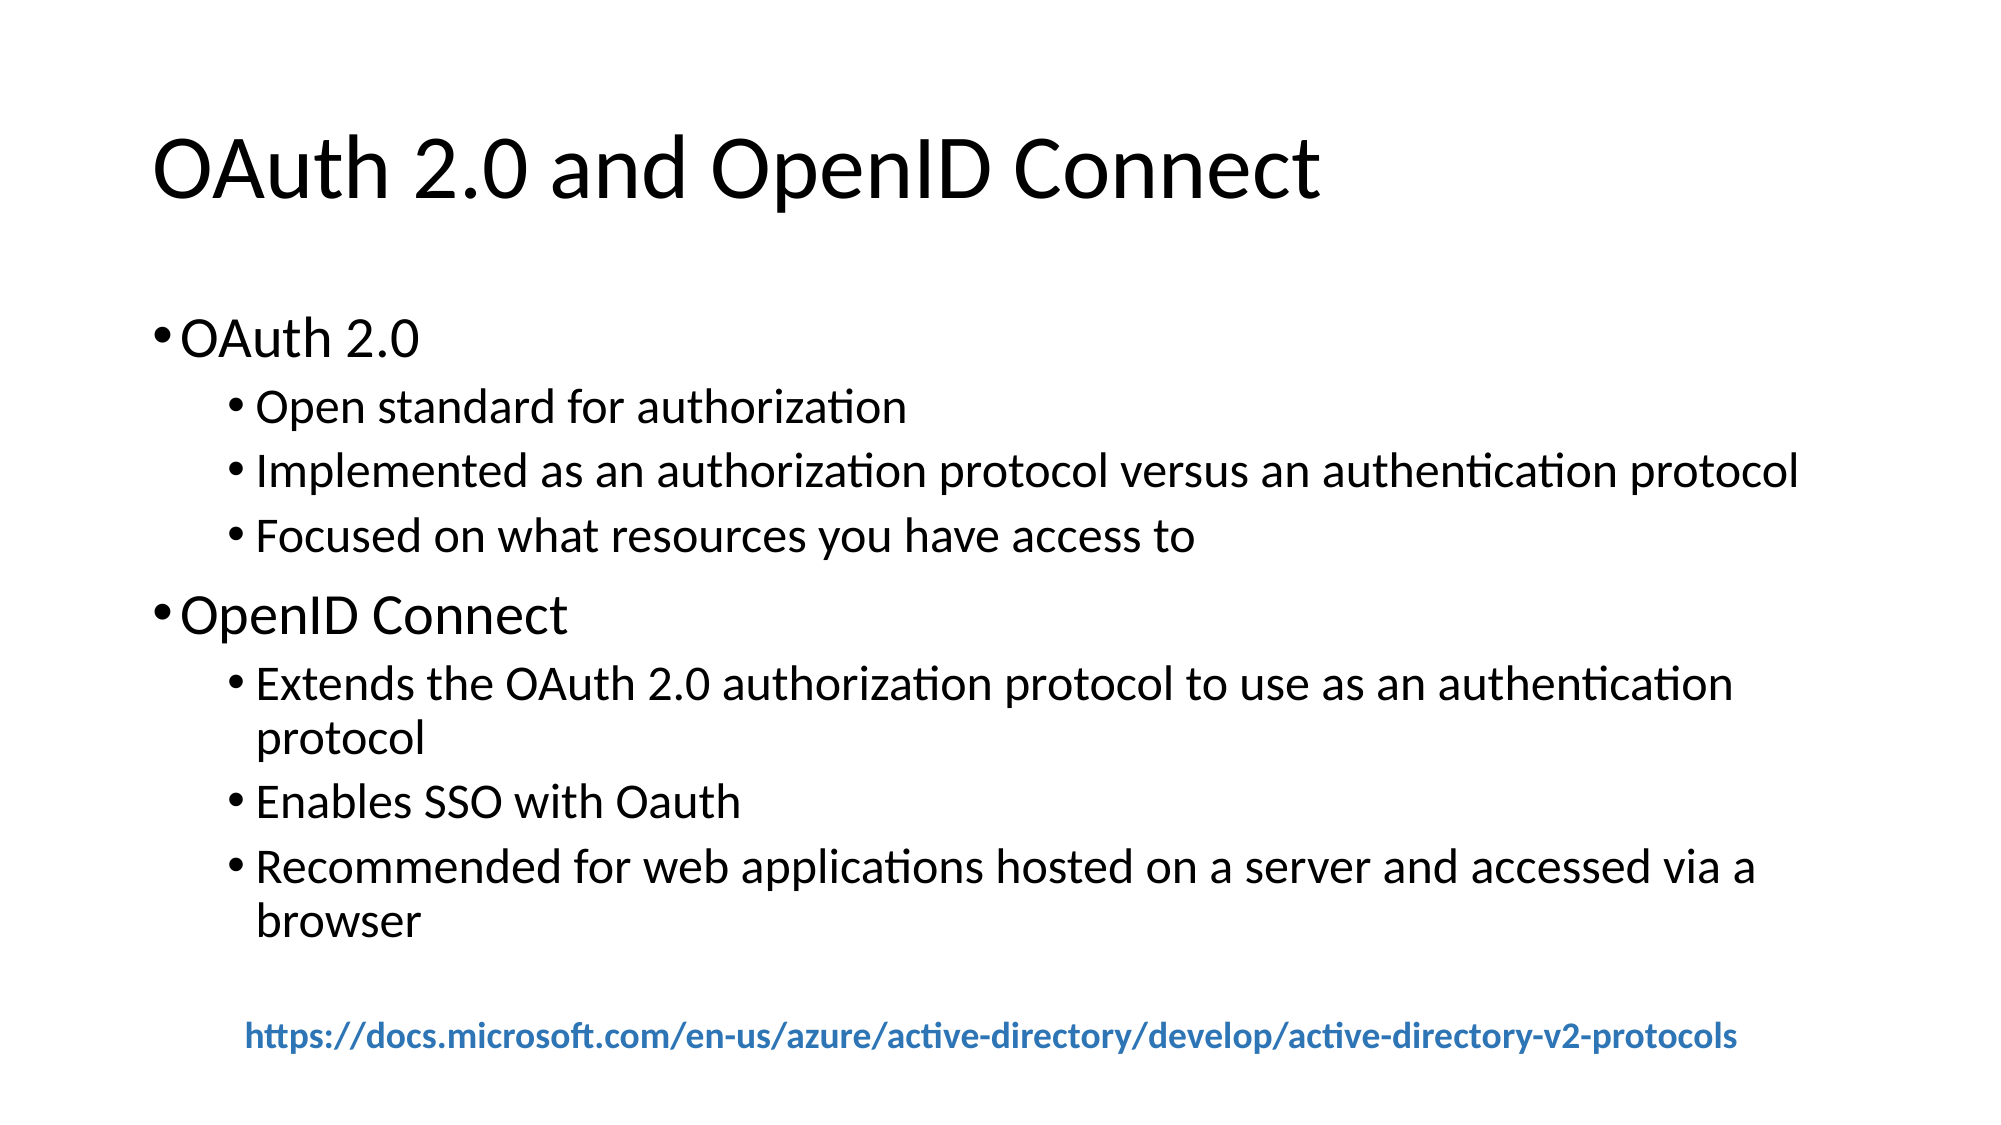

# OAuth 2.0 and OpenID Connect
OAuth 2.0
Open standard for authorization
Implemented as an authorization protocol versus an authentication protocol
Focused on what resources you have access to
OpenID Connect
Extends the OAuth 2.0 authorization protocol to use as an authentication protocol
Enables SSO with Oauth
Recommended for web applications hosted on a server and accessed via a browser

https://docs.microsoft.com/en-us/azure/active-directory/develop/active-directory-v2-protocols